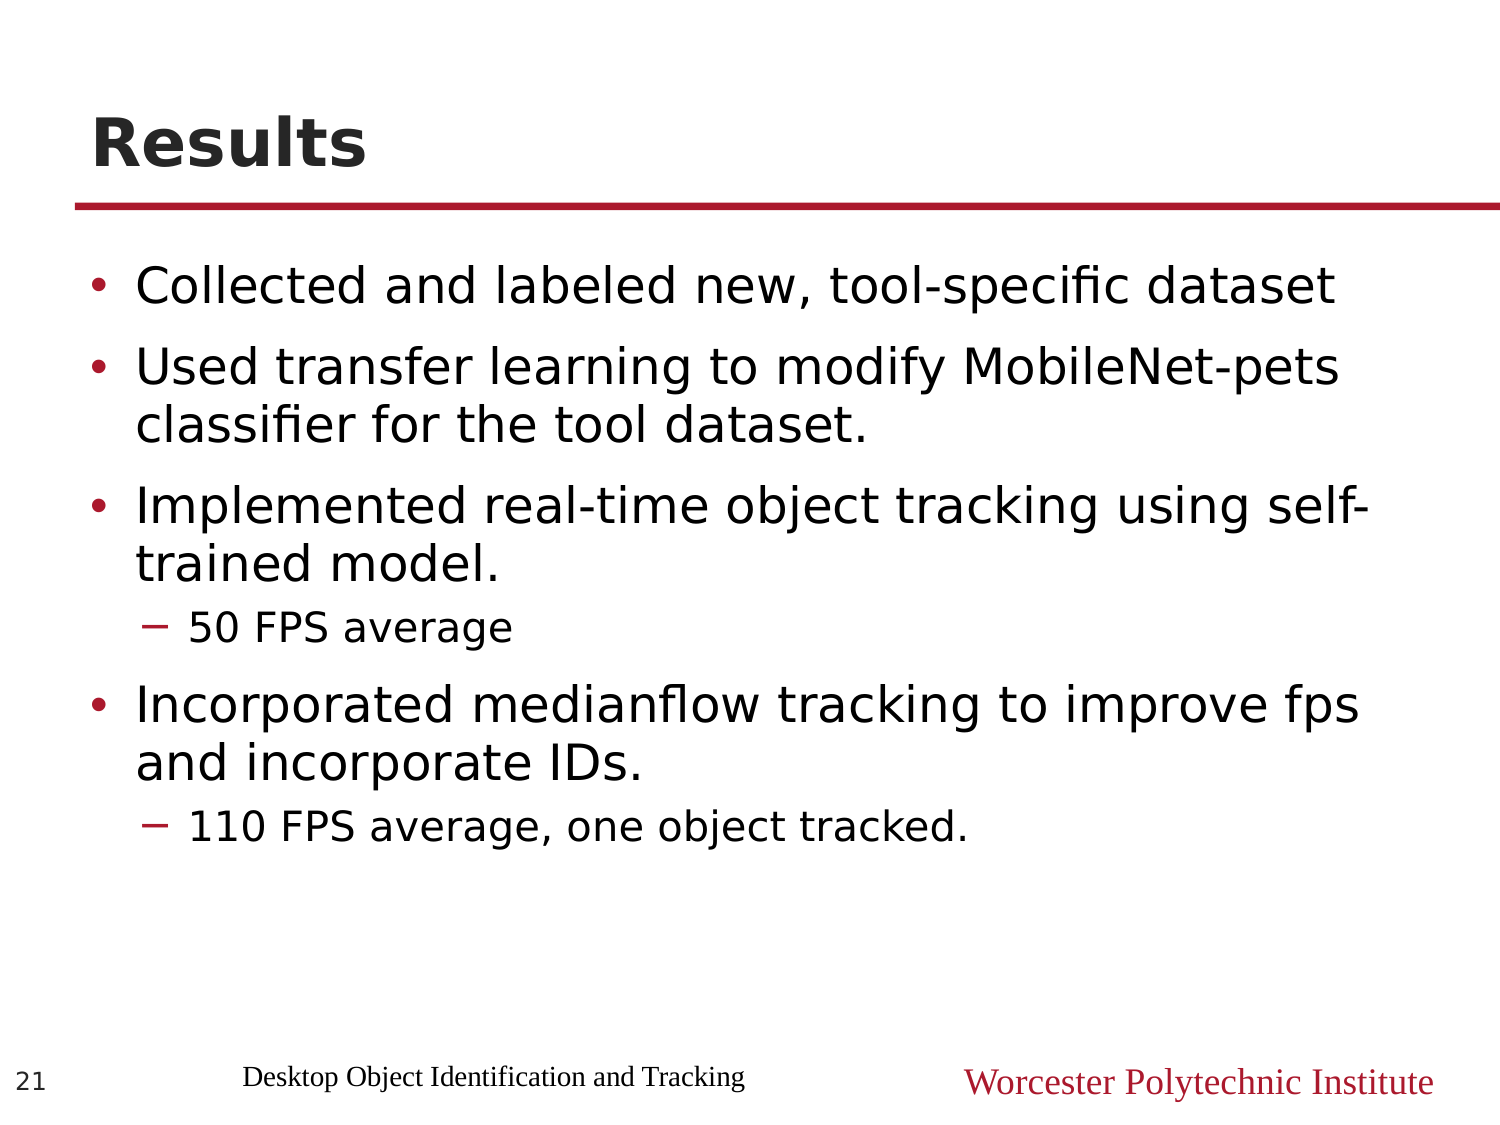

# Results
Collected and labeled new, tool-specific dataset
Used transfer learning to modify MobileNet-pets classifier for the tool dataset.
Implemented real-time object tracking using self-trained model.
50 FPS average
Incorporated medianflow tracking to improve fps and incorporate IDs.
110 FPS average, one object tracked.
21
Desktop Object Identification and Tracking